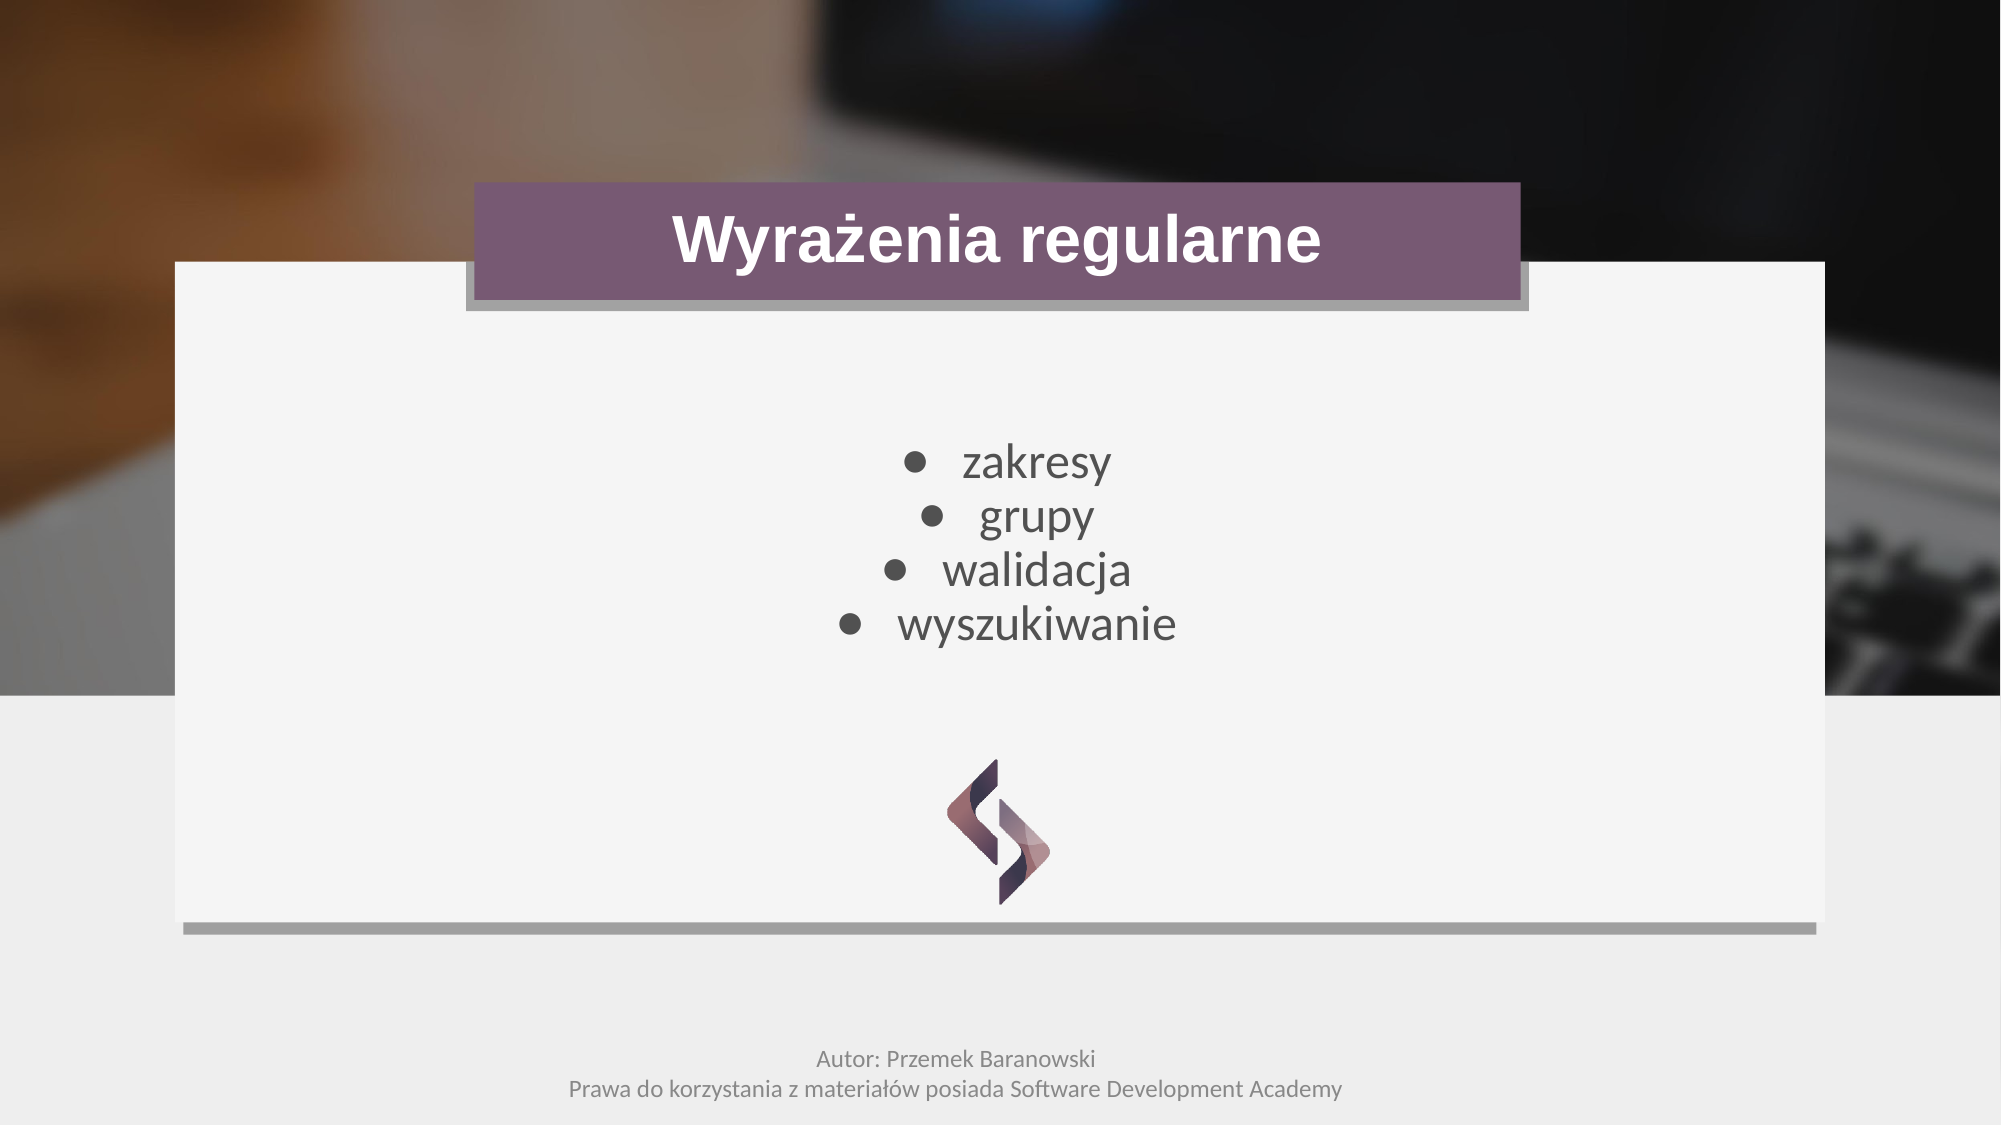

# Wyrażenia regularne
zakresy
grupy
walidacja
wyszukiwanie
Autor: Przemek Baranowski
Prawa do korzystania z materiałów posiada Software Development Academy